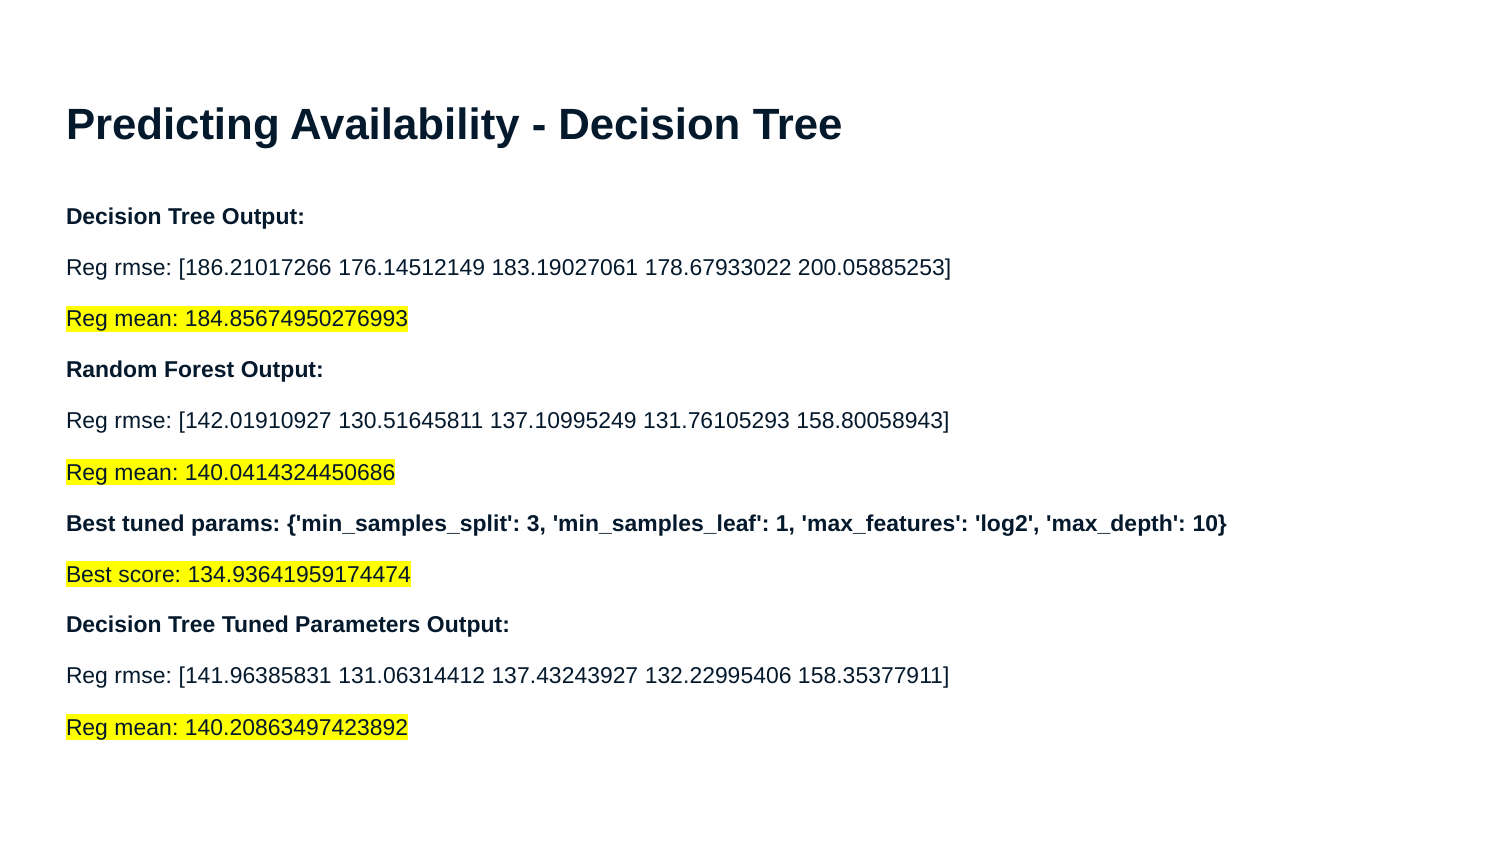

# Predicting Availability - Decision Tree
Decision Tree Output:
Reg rmse: [186.21017266 176.14512149 183.19027061 178.67933022 200.05885253]
Reg mean: 184.85674950276993
Random Forest Output:
Reg rmse: [142.01910927 130.51645811 137.10995249 131.76105293 158.80058943]
Reg mean: 140.0414324450686
Best tuned params: {'min_samples_split': 3, 'min_samples_leaf': 1, 'max_features': 'log2', 'max_depth': 10}
Best score: 134.93641959174474
Decision Tree Tuned Parameters Output:
Reg rmse: [141.96385831 131.06314412 137.43243927 132.22995406 158.35377911]
Reg mean: 140.20863497423892